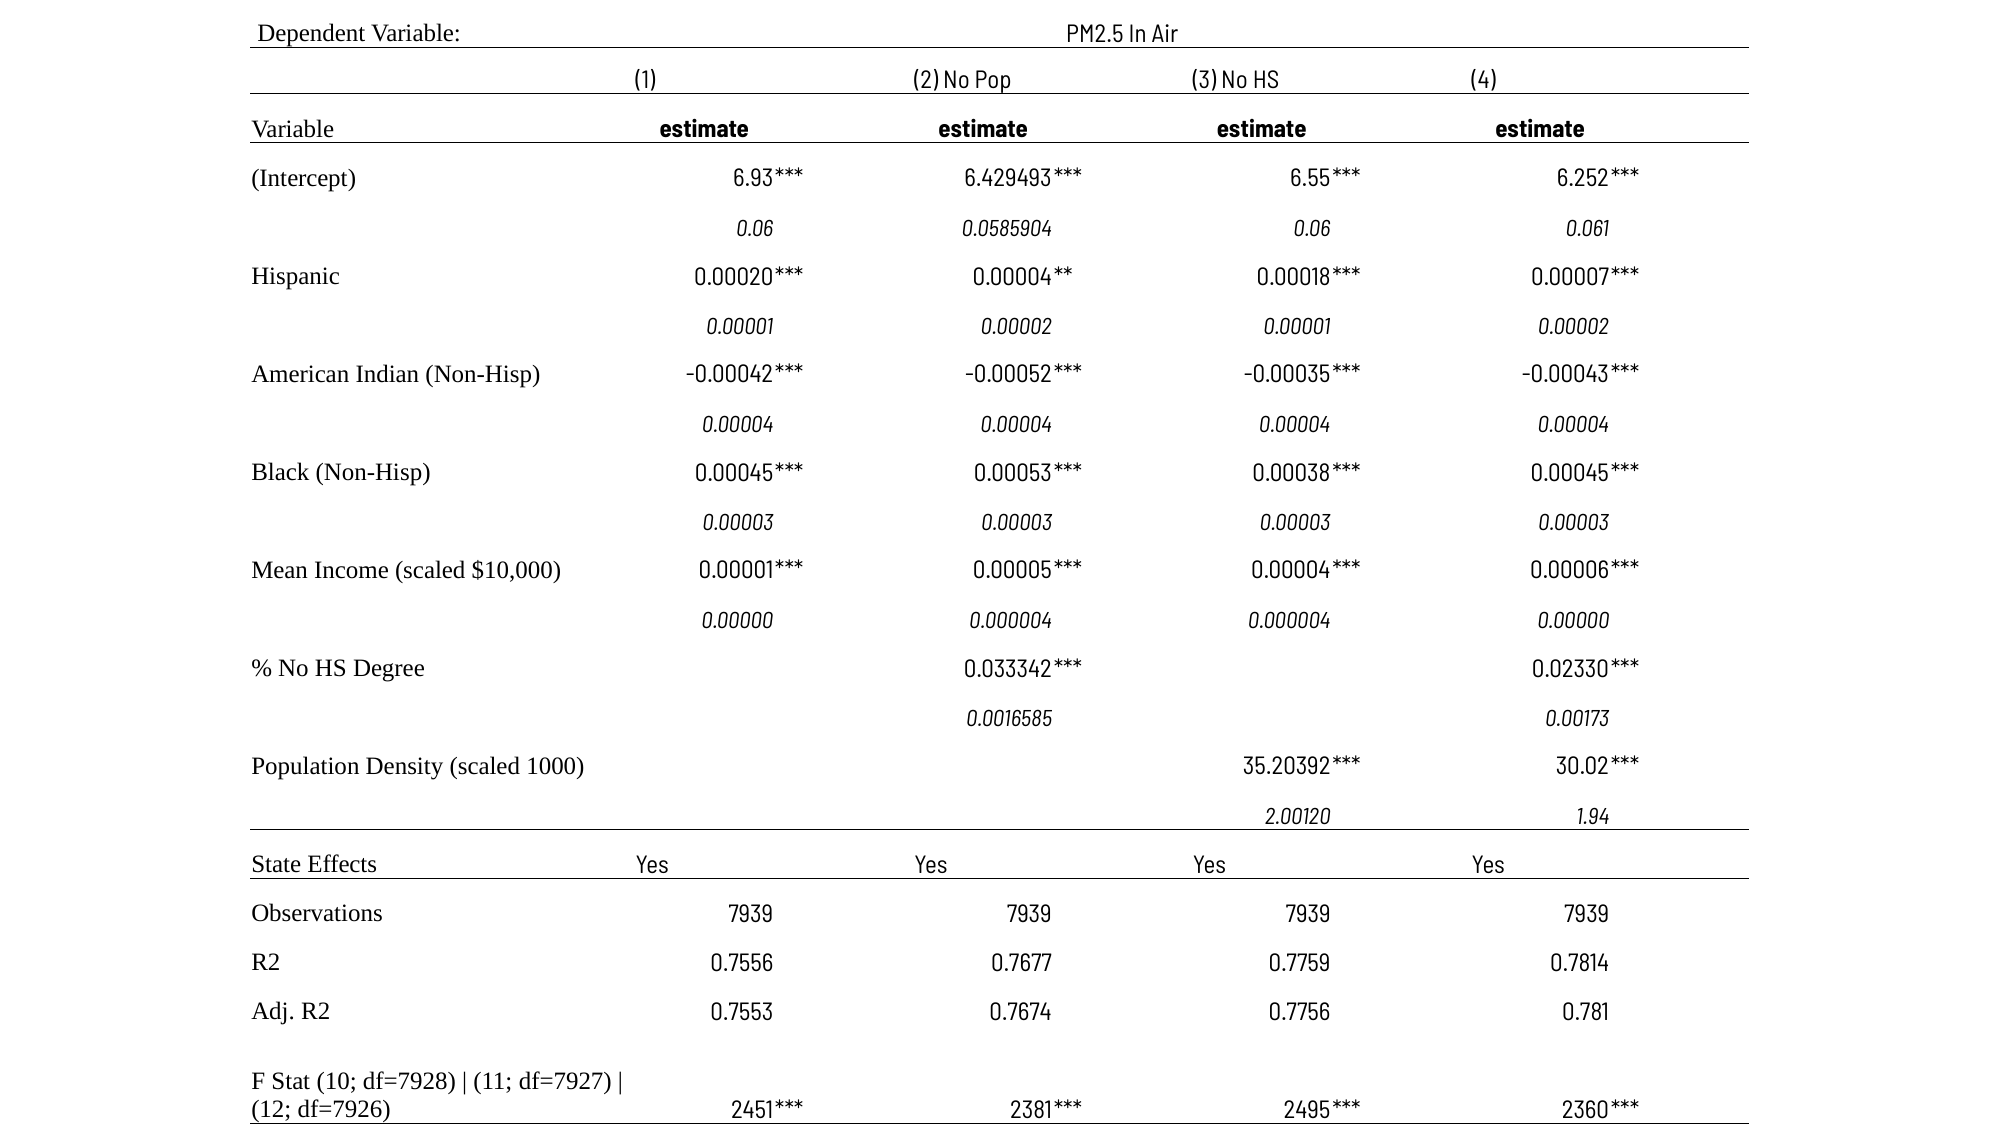

| Dependent Variable: | PM2.5 In Air |  |  |  |  |  |  |  |
| --- | --- | --- | --- | --- | --- | --- | --- | --- |
|  | (1) |  | (2) No Pop |  | (3) No HS |  | (4) |  |
| Variable | estimate |  | estimate |  | estimate |  | estimate |  |
| (Intercept) | 6.93 | \*\*\* | 6.429493 | \*\*\* | 6.55 | \*\*\* | 6.252 | \*\*\* |
|  | 0.06 |  | 0.0585904 |  | 0.06 |  | 0.061 |  |
| Hispanic | 0.00020 | \*\*\* | 0.00004 | \*\* | 0.00018 | \*\*\* | 0.00007 | \*\*\* |
|  | 0.00001 |  | 0.00002 |  | 0.00001 |  | 0.00002 |  |
| American Indian (Non-Hisp) | -0.00042 | \*\*\* | -0.00052 | \*\*\* | -0.00035 | \*\*\* | -0.00043 | \*\*\* |
|  | 0.00004 |  | 0.00004 |  | 0.00004 |  | 0.00004 |  |
| Black (Non-Hisp) | 0.00045 | \*\*\* | 0.00053 | \*\*\* | 0.00038 | \*\*\* | 0.00045 | \*\*\* |
|  | 0.00003 |  | 0.00003 |  | 0.00003 |  | 0.00003 |  |
| Mean Income (scaled $10,000) | 0.00001 | \*\*\* | 0.00005 | \*\*\* | 0.00004 | \*\*\* | 0.00006 | \*\*\* |
|  | 0.00000 |  | 0.000004 |  | 0.000004 |  | 0.00000 |  |
| % No HS Degree |  |  | 0.033342 | \*\*\* |  |  | 0.02330 | \*\*\* |
|  |  |  | 0.0016585 |  |  |  | 0.00173 |  |
| Population Density (scaled 1000) |  |  |  |  | 35.20392 | \*\*\* | 30.02 | \*\*\* |
|  |  |  |  |  | 2.00120 |  | 1.94 |  |
| State Effects | Yes |  | Yes |  | Yes |  | Yes |  |
| Observations | 7939 |  | 7939 |  | 7939 |  | 7939 |  |
| R2 | 0.7556 |  | 0.7677 |  | 0.7759 |  | 0.7814 |  |
| Adj. R2 | 0.7553 |  | 0.7674 |  | 0.7756 |  | 0.781 |  |
| F Stat (10; df=7928) | (11; df=7927) | (12; df=7926) | 2451 | \*\*\* | 2381 | \*\*\* | 2495 | \*\*\* | 2360 | \*\*\* |